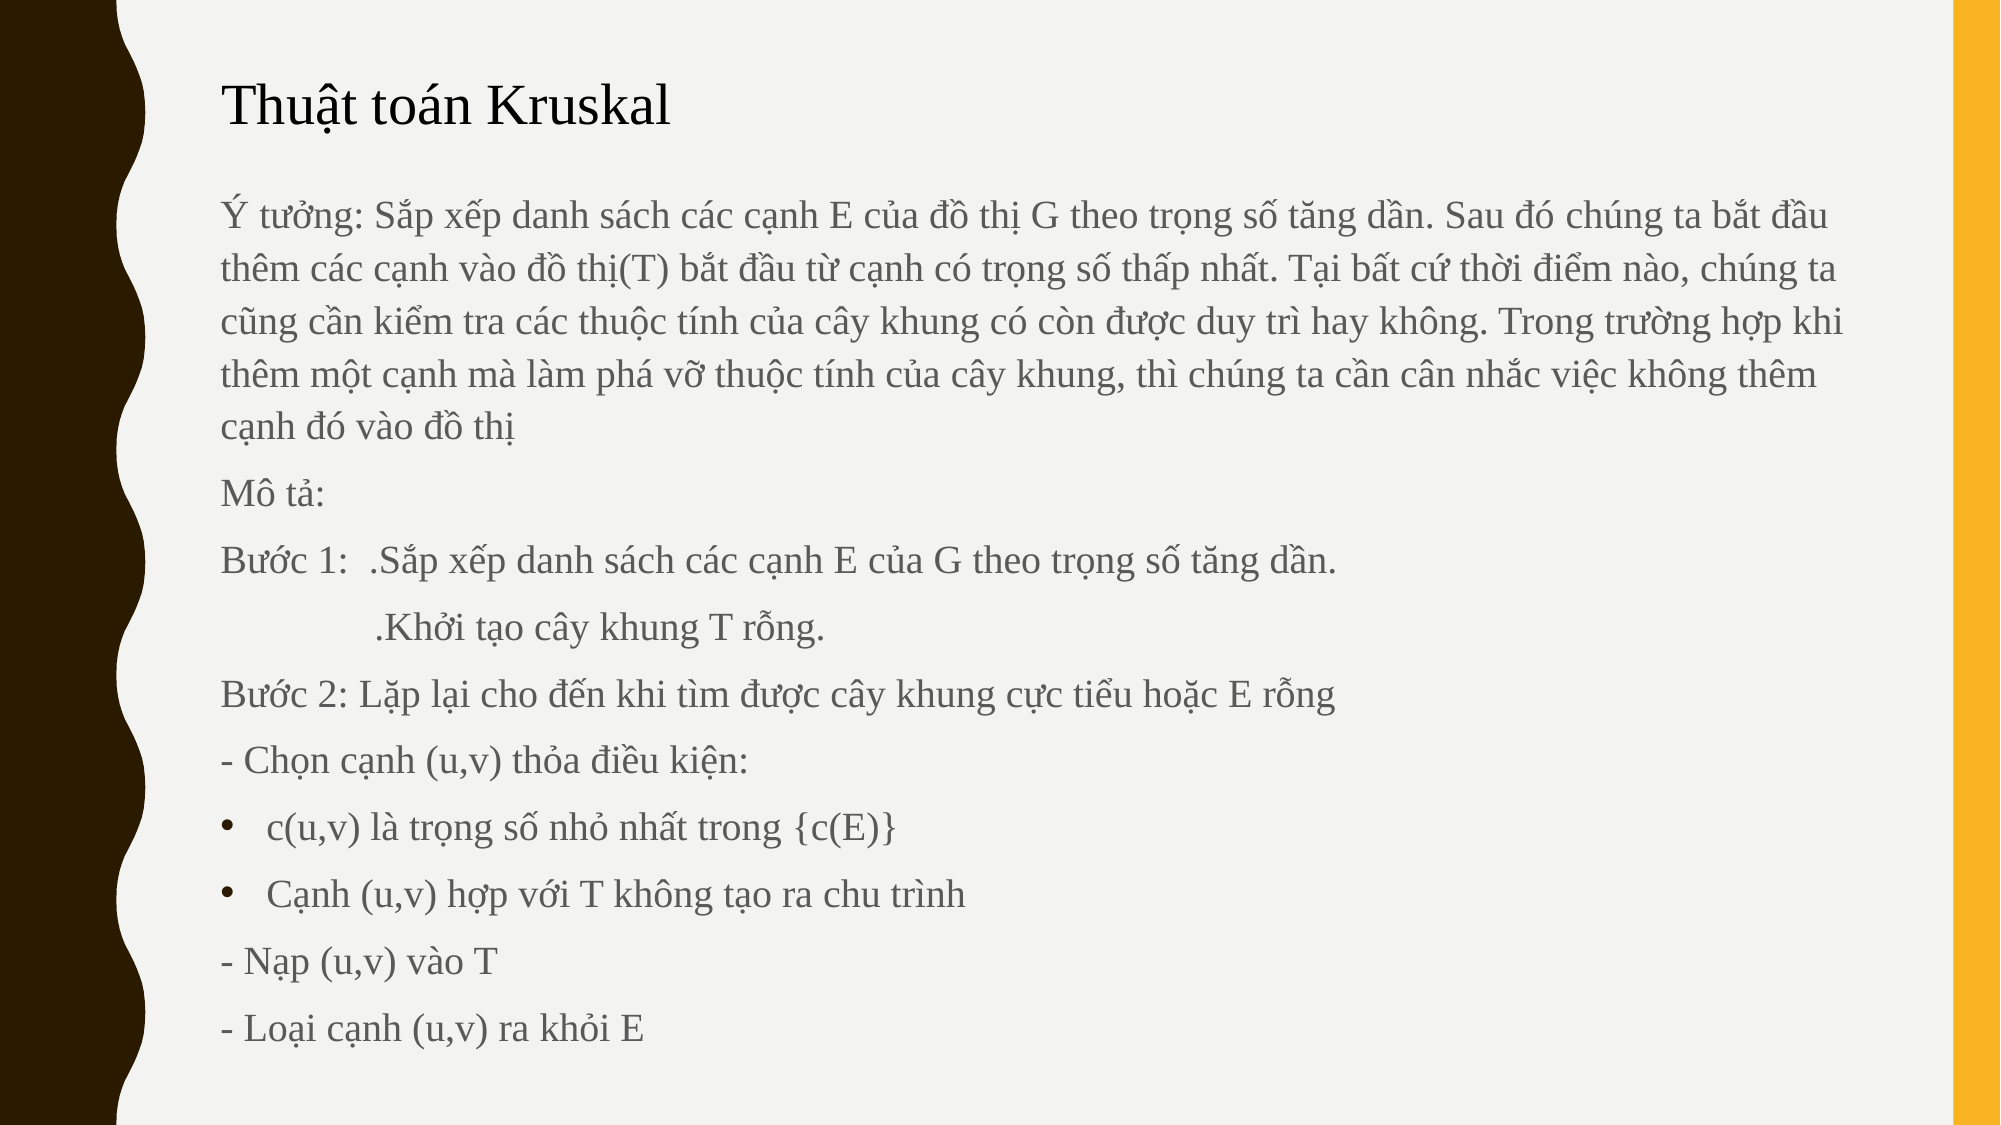

Thuật toán Kruskal
Ý tưởng: Sắp xếp danh sách các cạnh E của đồ thị G theo trọng số tăng dần. Sau đó chúng ta bắt đầu thêm các cạnh vào đồ thị(T) bắt đầu từ cạnh có trọng số thấp nhất. Tại bất cứ thời điểm nào, chúng ta cũng cần kiểm tra các thuộc tính của cây khung có còn được duy trì hay không. Trong trường hợp khi thêm một cạnh mà làm phá vỡ thuộc tính của cây khung, thì chúng ta cần cân nhắc việc không thêm cạnh đó vào đồ thị
Mô tả:
Bước 1:  .Sắp xếp danh sách các cạnh E của G theo trọng số tăng dần.
	 .Khởi tạo cây khung T rỗng.
Bước 2: Lặp lại cho đến khi tìm được cây khung cực tiểu hoặc E rỗng
- Chọn cạnh (u,v) thỏa điều kiện:
 c(u,v) là trọng số nhỏ nhất trong {c(E)}
 Cạnh (u,v) hợp với T không tạo ra chu trình
- Nạp (u,v) vào T
- Loại cạnh (u,v) ra khỏi E